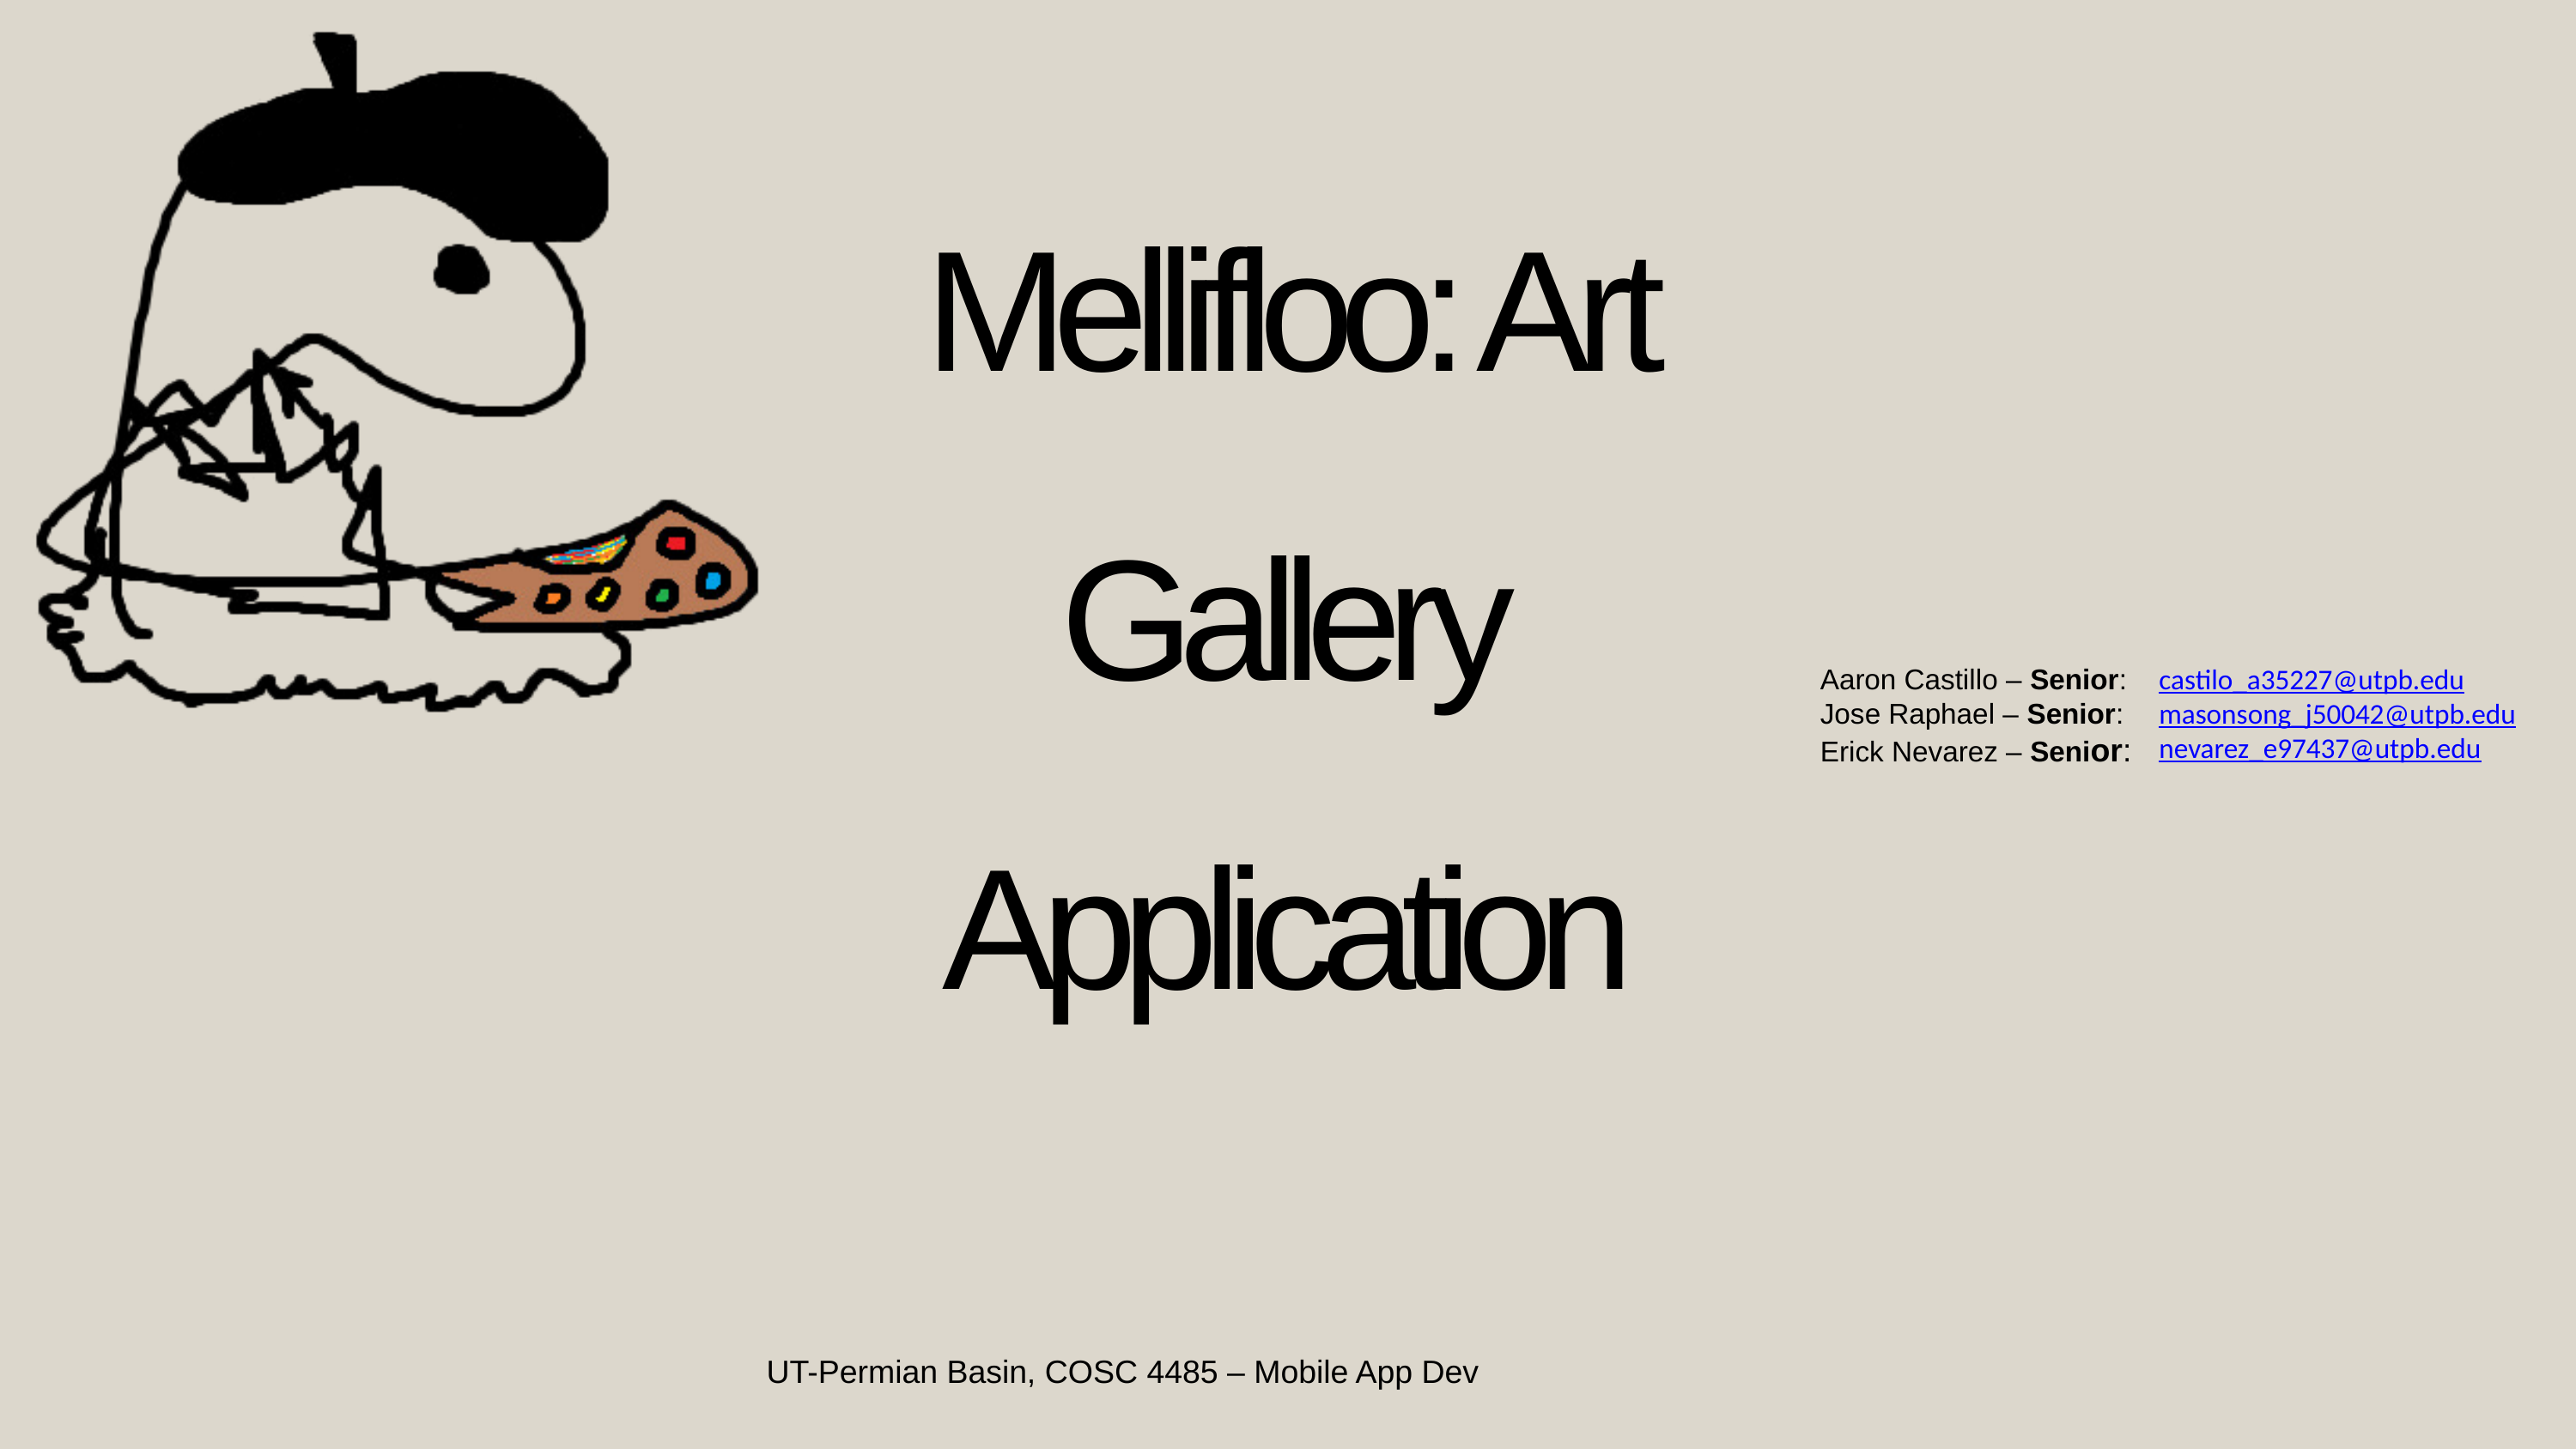

Mellifloo: Art Gallery
Application
castilo_a35227@utpb.edu
masonsong_j50042@utpb.edu
nevarez_e97437@utpb.edu
Aaron Castillo – Senior:
Jose Raphael – Senior:
Erick Nevarez – Senior:

UT-Permian Basin, COSC 4485 – Mobile App Dev